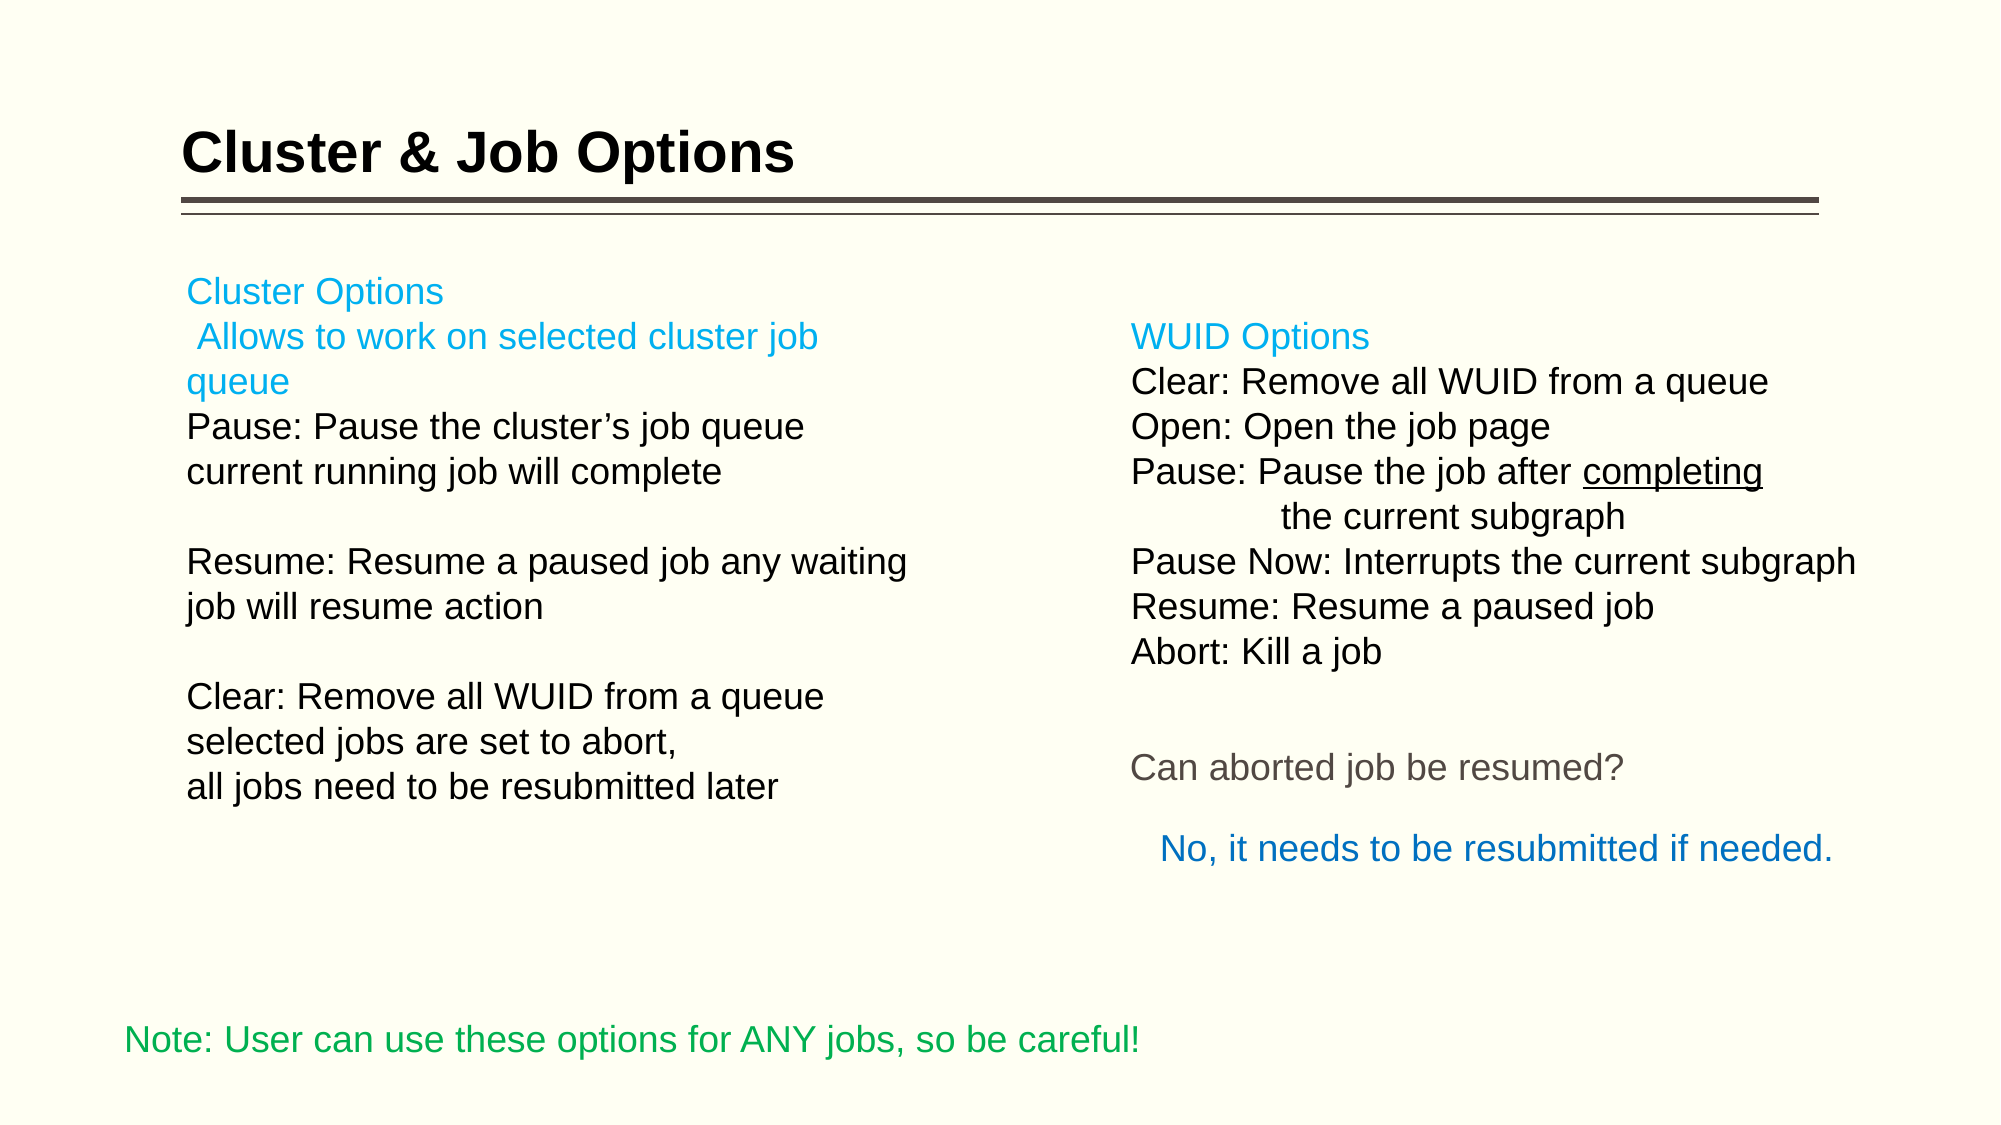

# Cluster & Job Options
Cluster Options
 Allows to work on selected cluster job queue
Pause: Pause the cluster’s job queue
current running job will complete

Resume: Resume a paused job any waiting job will resume action

Clear: Remove all WUID from a queue selected jobs are set to abort,
all jobs need to be resubmitted later
WUID Options
Clear: Remove all WUID from a queue
Open: Open the job page
Pause: Pause the job after completing
	the current subgraph
Pause Now: Interrupts the current subgraph
Resume: Resume a paused job
Abort: Kill a job
Can aborted job be resumed?
No, it needs to be resubmitted if needed.
Note: User can use these options for ANY jobs, so be careful!